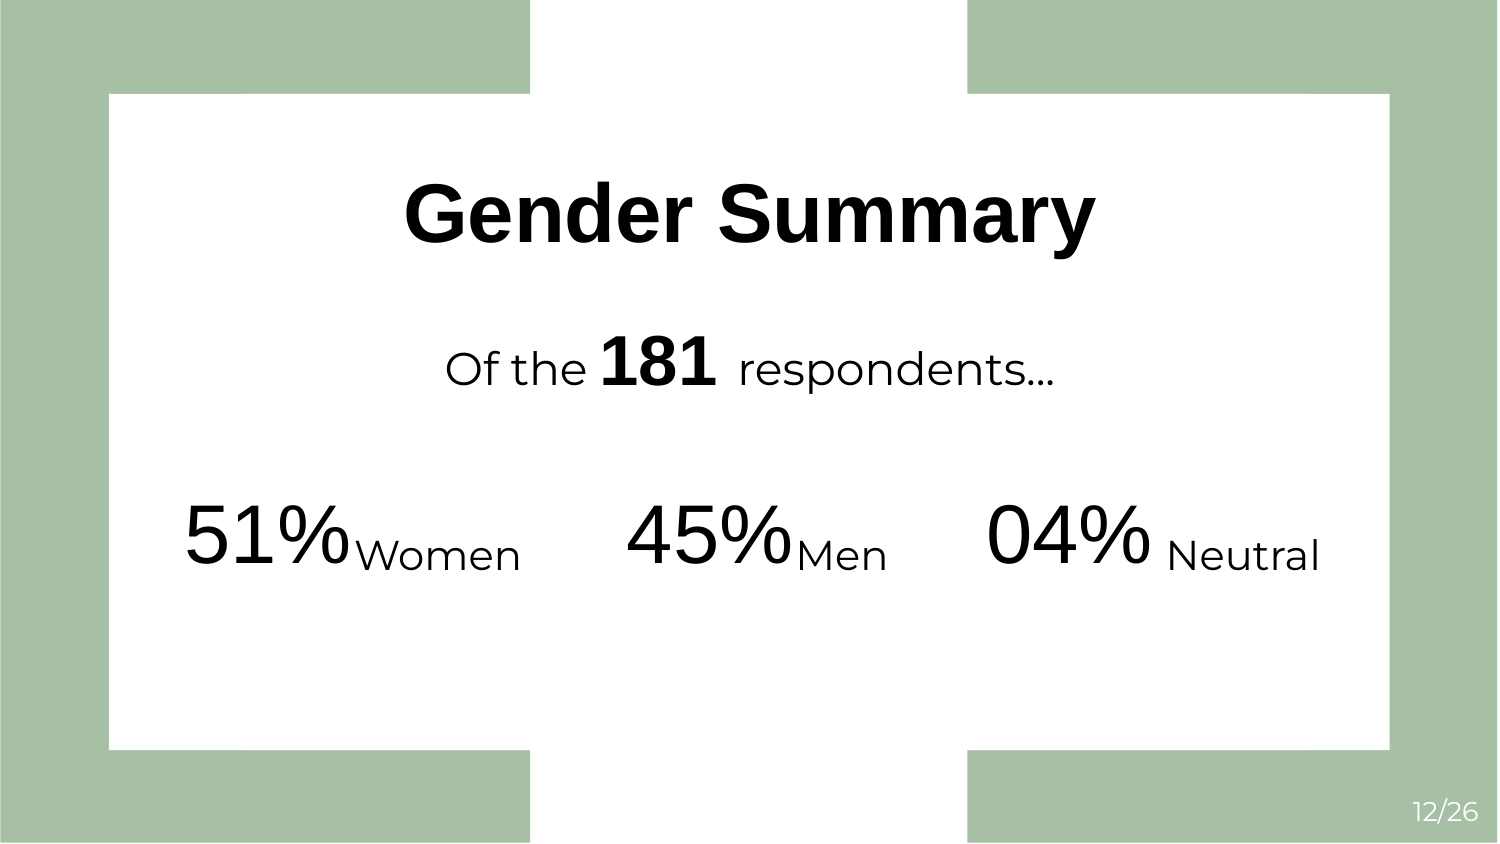

# Gender Summary
Of the 181 respondents...
51%
45%
04%
Women
Men
Neutral
12/26